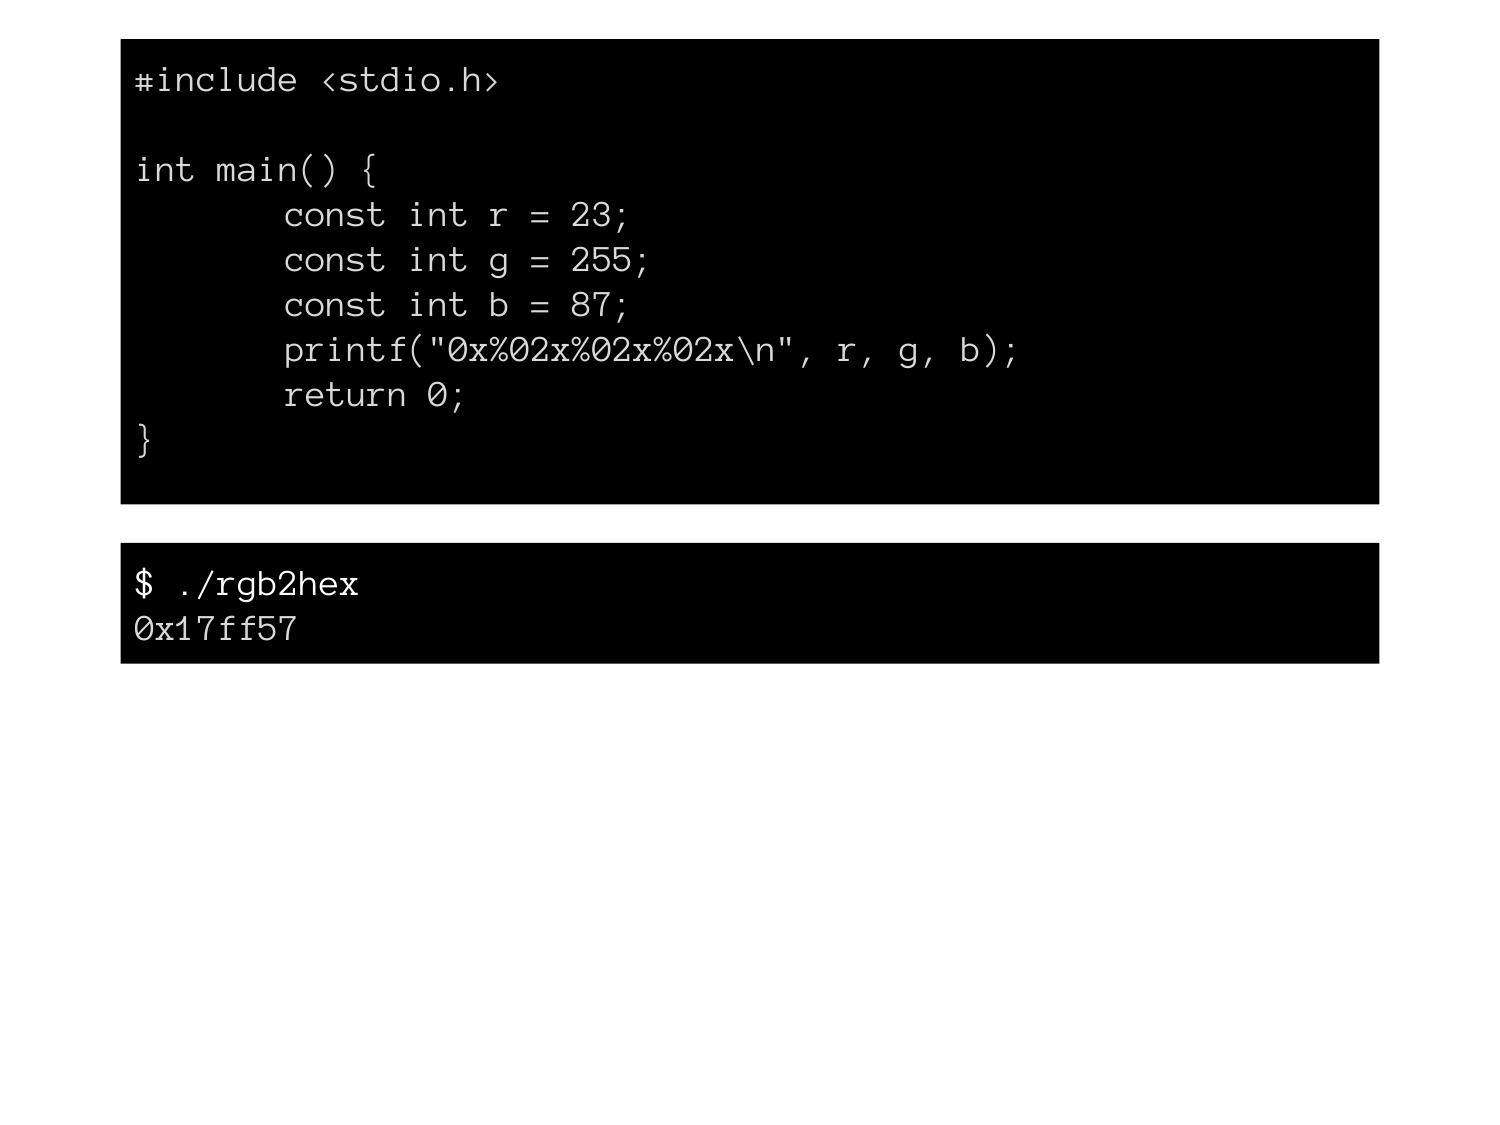

#include <stdio.h>

int main() {
	const int r = 23;
	const int g = 255;
	const int b = 87;
	printf("0x%02x%02x%02x\n", r, g, b);
	return 0;
}

$ ./rgb2hex
0x17ff57